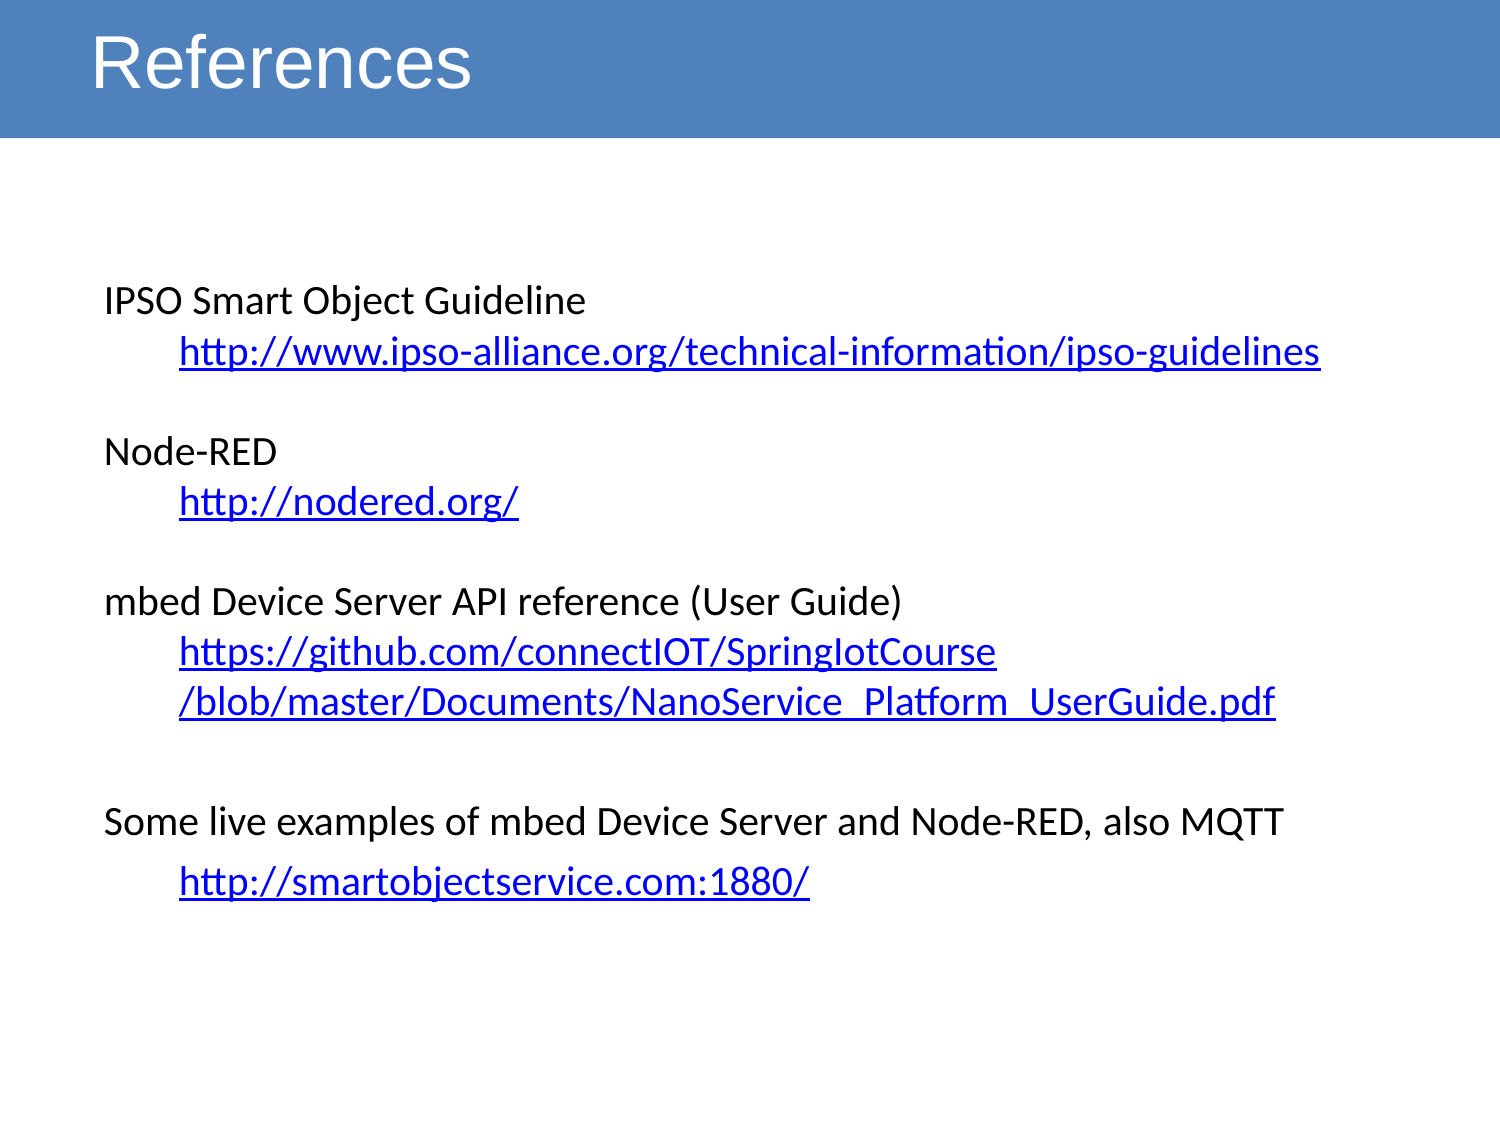

# References

IPSO Smart Object Guideline
http://www.ipso-alliance.org/technical-information/ipso-guidelines

Node-RED
http://nodered.org/

mbed Device Server API reference (User Guide)
https://github.com/connectIOT/SpringIotCourse/blob/master/Documents/NanoService_Platform_UserGuide.pdf

Some live examples of mbed Device Server and Node-RED, also MQTT
http://smartobjectservice.com:1880/